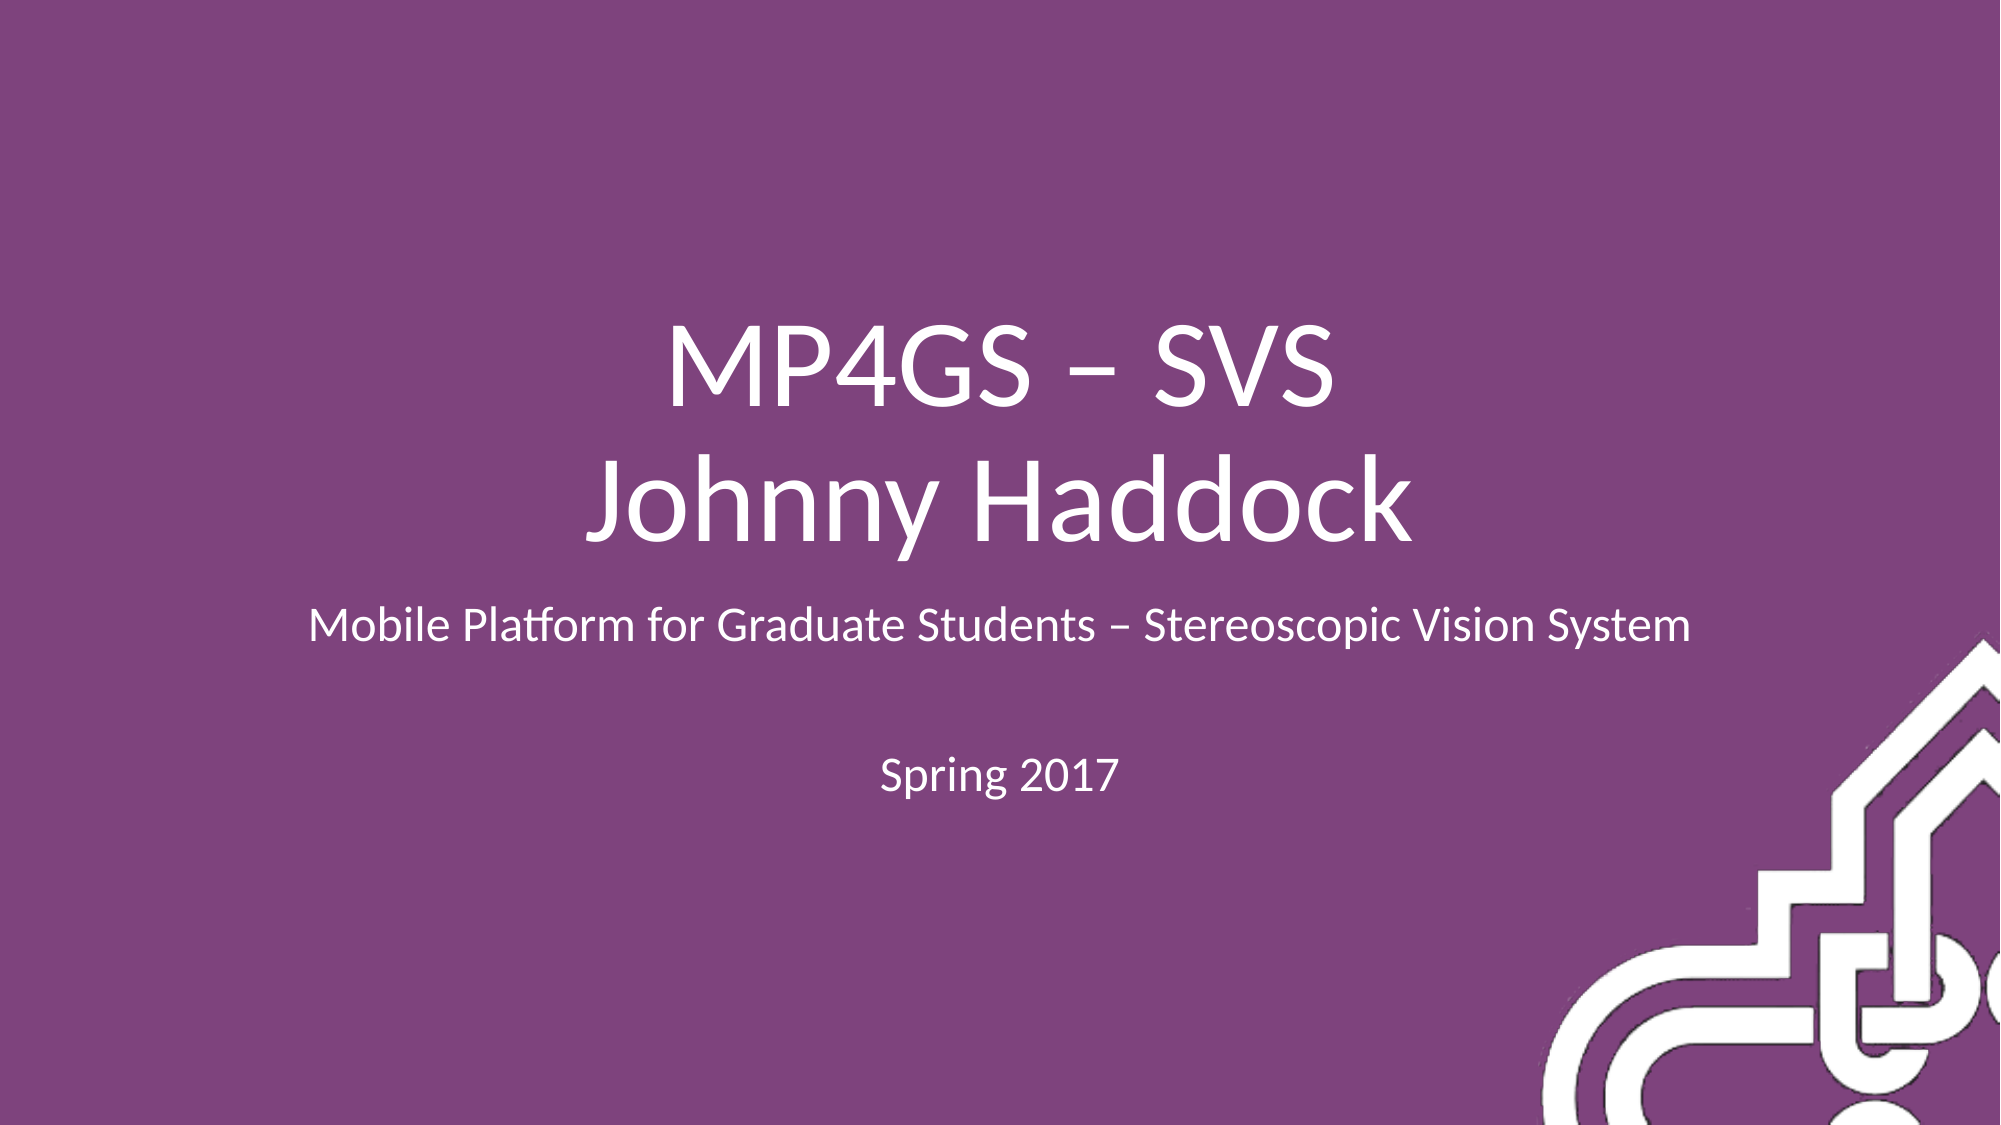

# MP4GS – SVS Johnny Haddock
Mobile Platform for Graduate Students – Stereoscopic Vision System

Spring 2017